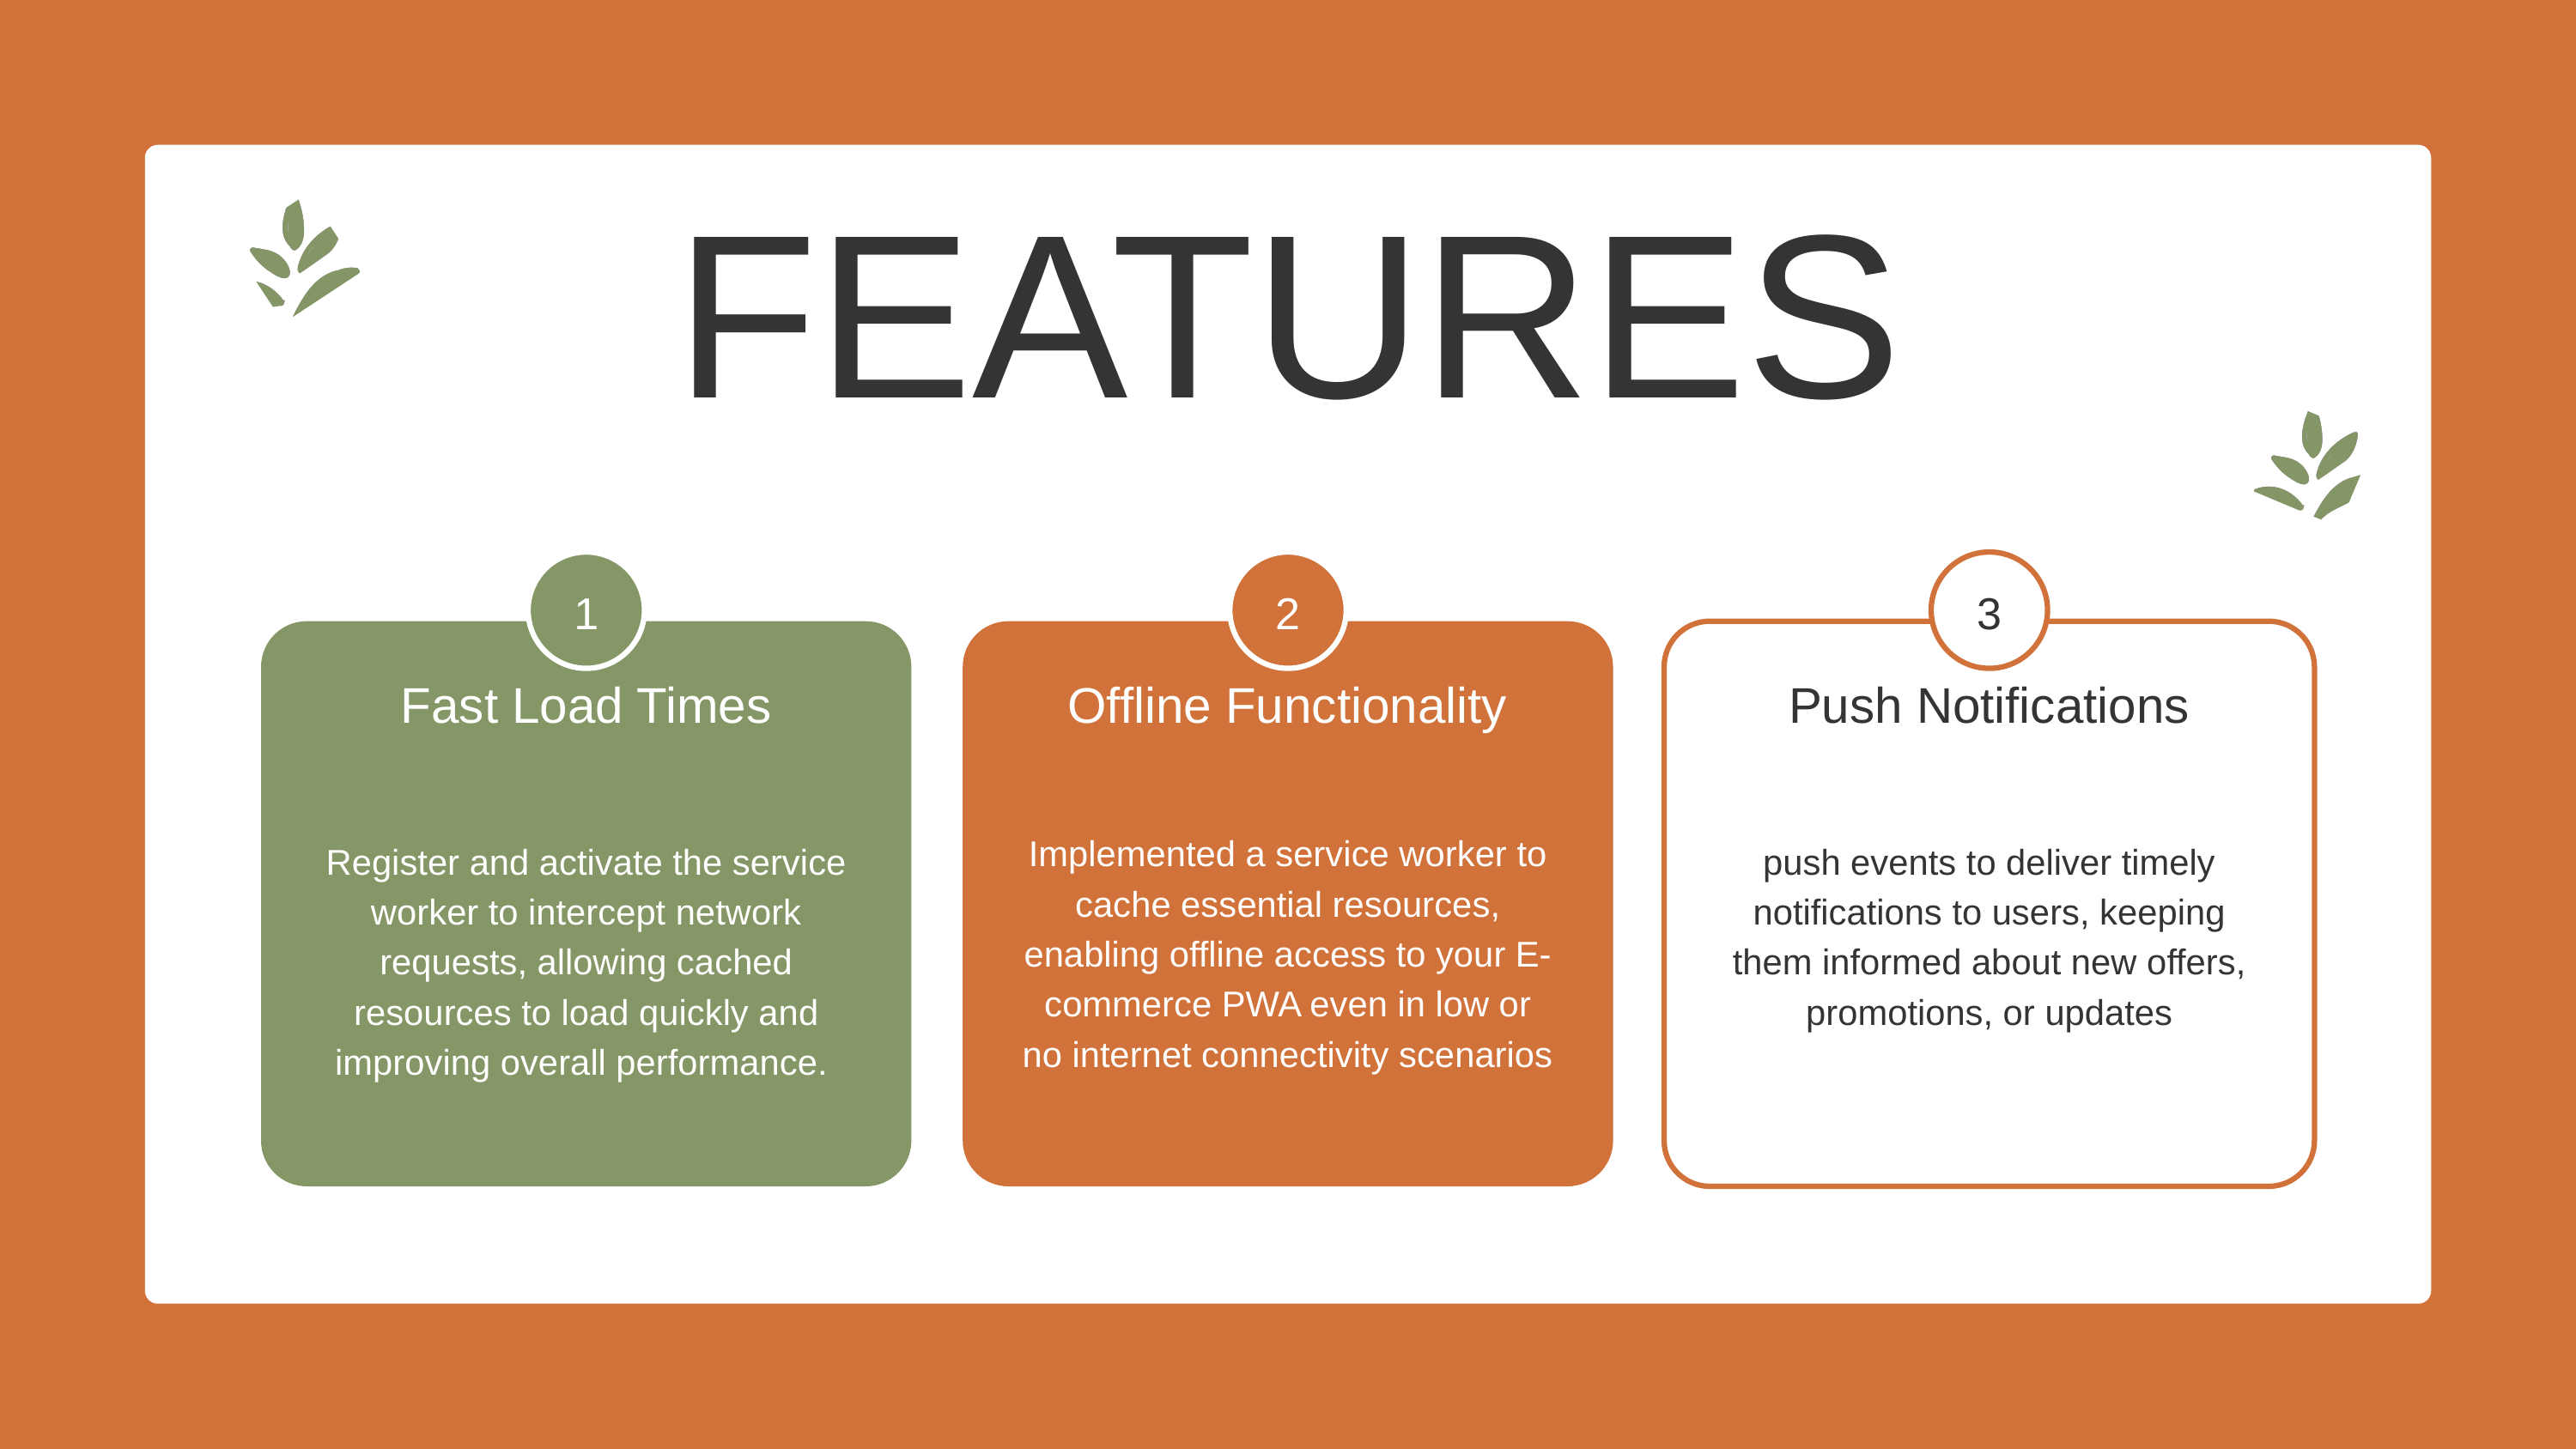

FEATURES

1
2
3

Fast Load Times
Offline Functionality
Push Notifications
Implemented a service worker to cache essential resources, enabling offline access to your E-commerce PWA even in low or no internet connectivity scenarios
Register and activate the service worker to intercept network requests, allowing cached resources to load quickly and improving overall performance.
push events to deliver timely notifications to users, keeping them informed about new offers, promotions, or updates